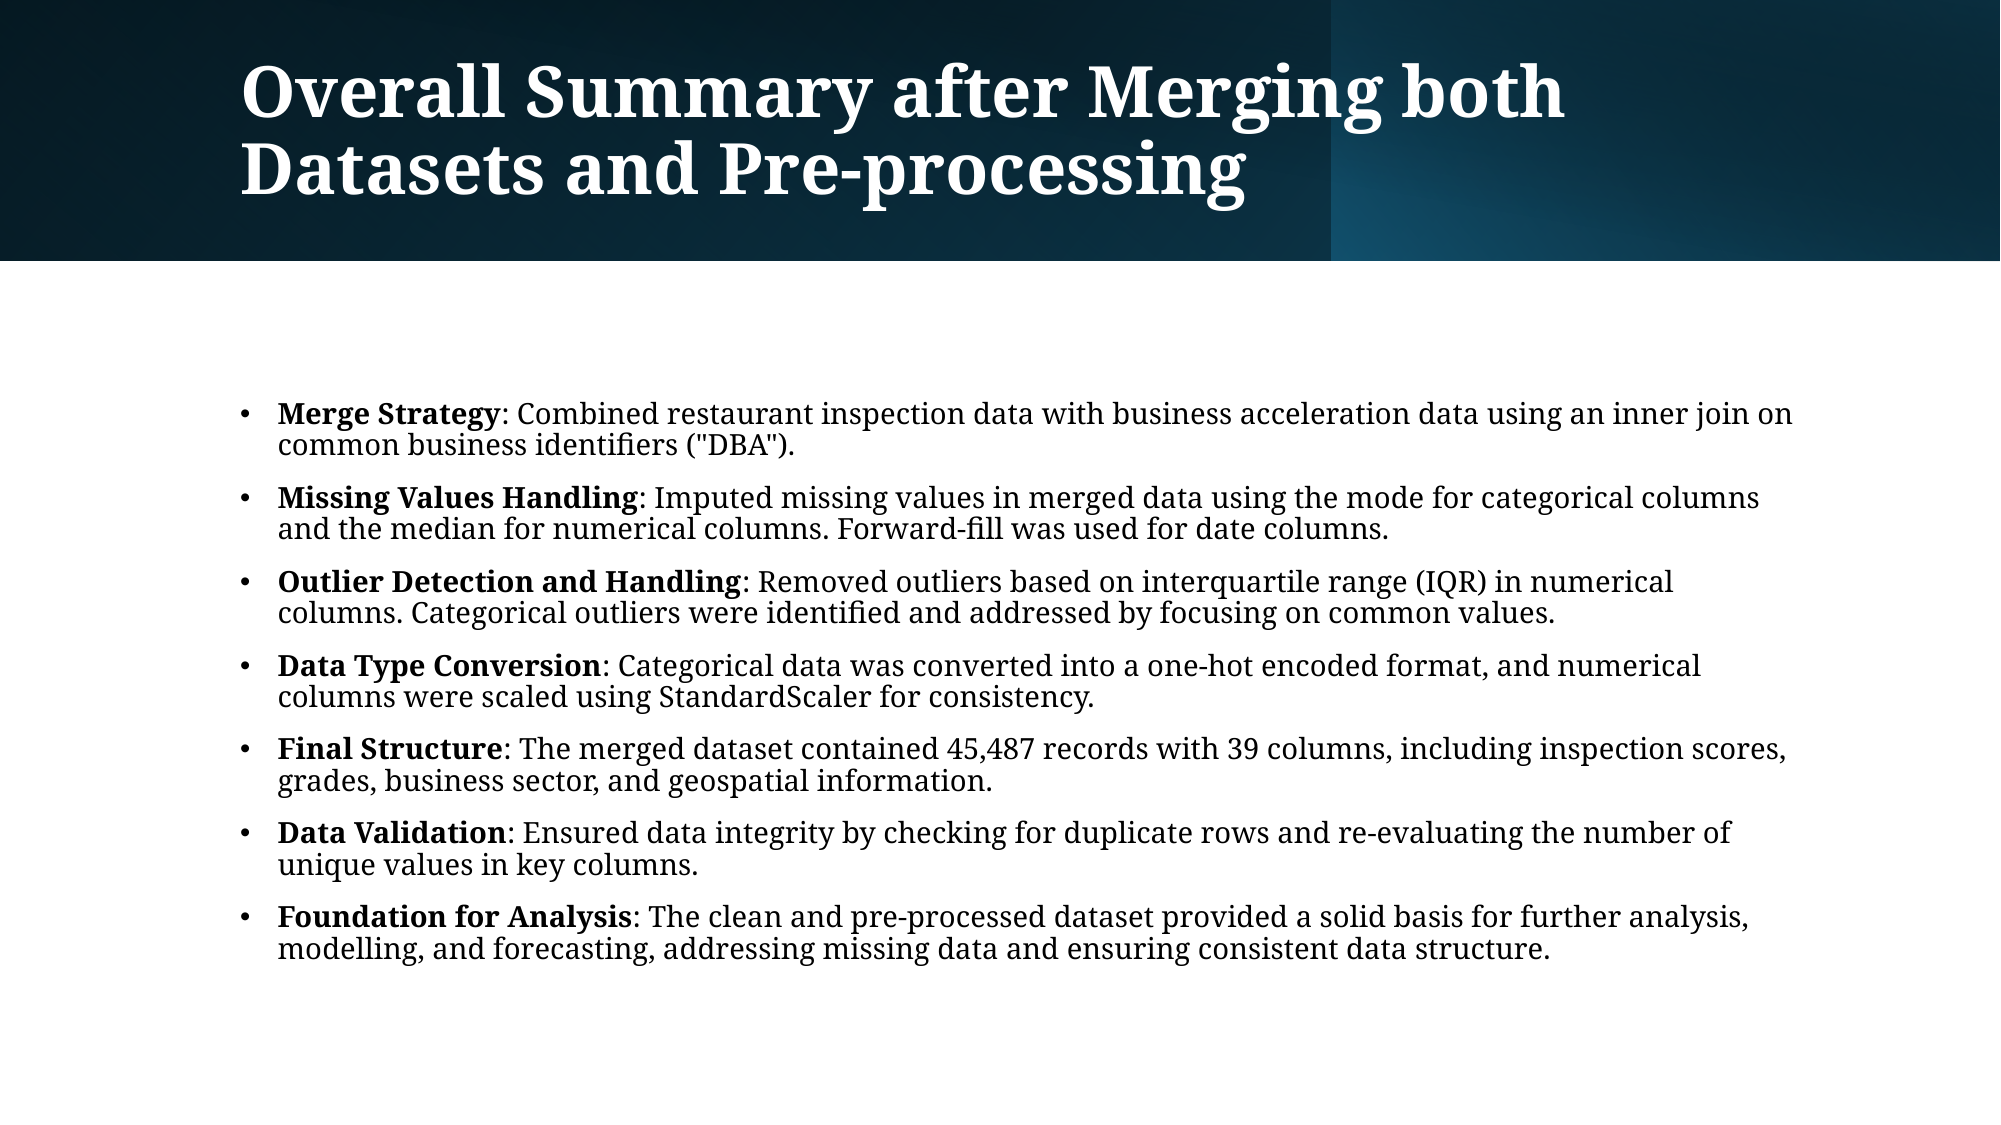

# Overall Summary after Merging both Datasets and Pre-processing
Merge Strategy: Combined restaurant inspection data with business acceleration data using an inner join on common business identifiers ("DBA").
Missing Values Handling: Imputed missing values in merged data using the mode for categorical columns and the median for numerical columns. Forward-fill was used for date columns.
Outlier Detection and Handling: Removed outliers based on interquartile range (IQR) in numerical columns. Categorical outliers were identified and addressed by focusing on common values.
Data Type Conversion: Categorical data was converted into a one-hot encoded format, and numerical columns were scaled using StandardScaler for consistency.
Final Structure: The merged dataset contained 45,487 records with 39 columns, including inspection scores, grades, business sector, and geospatial information.
Data Validation: Ensured data integrity by checking for duplicate rows and re-evaluating the number of unique values in key columns.
Foundation for Analysis: The clean and pre-processed dataset provided a solid basis for further analysis, modelling, and forecasting, addressing missing data and ensuring consistent data structure.